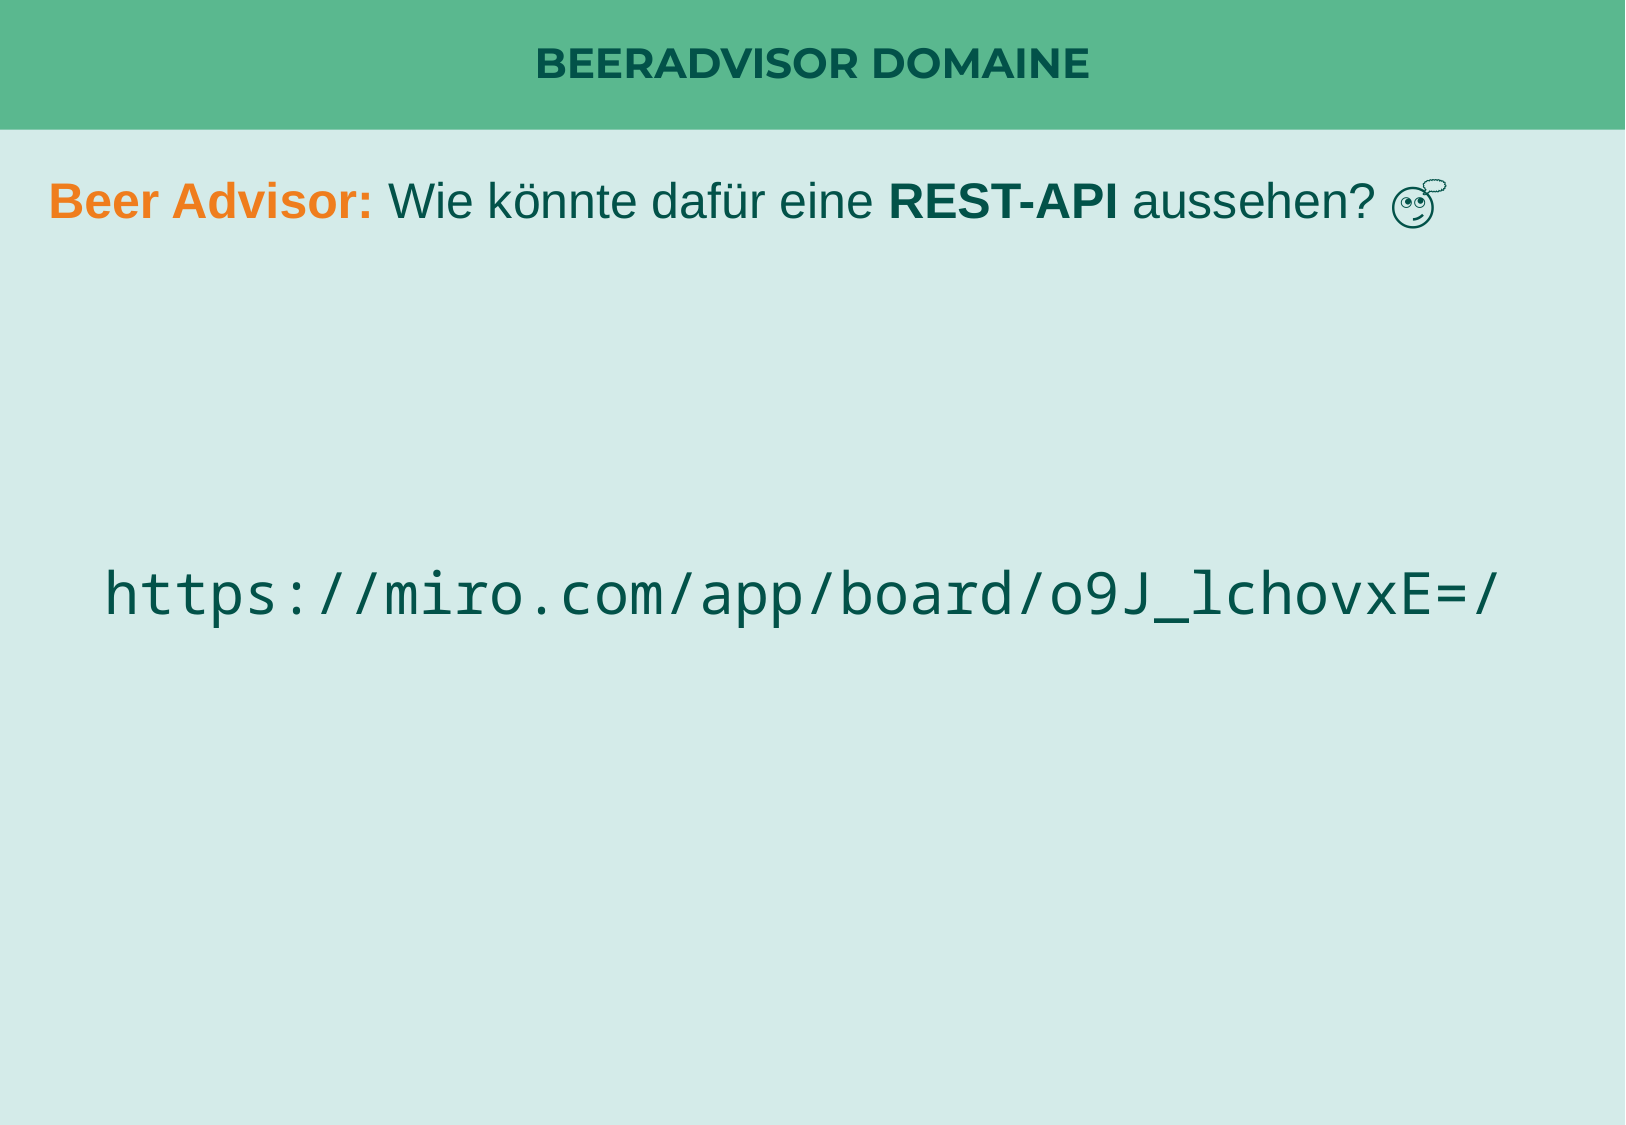

# BeerAdvisor Domaine
Beer Advisor: Wie könnte dafür eine REST-API aussehen? 🤔

https://miro.com/app/board/o9J_lchovxE=/